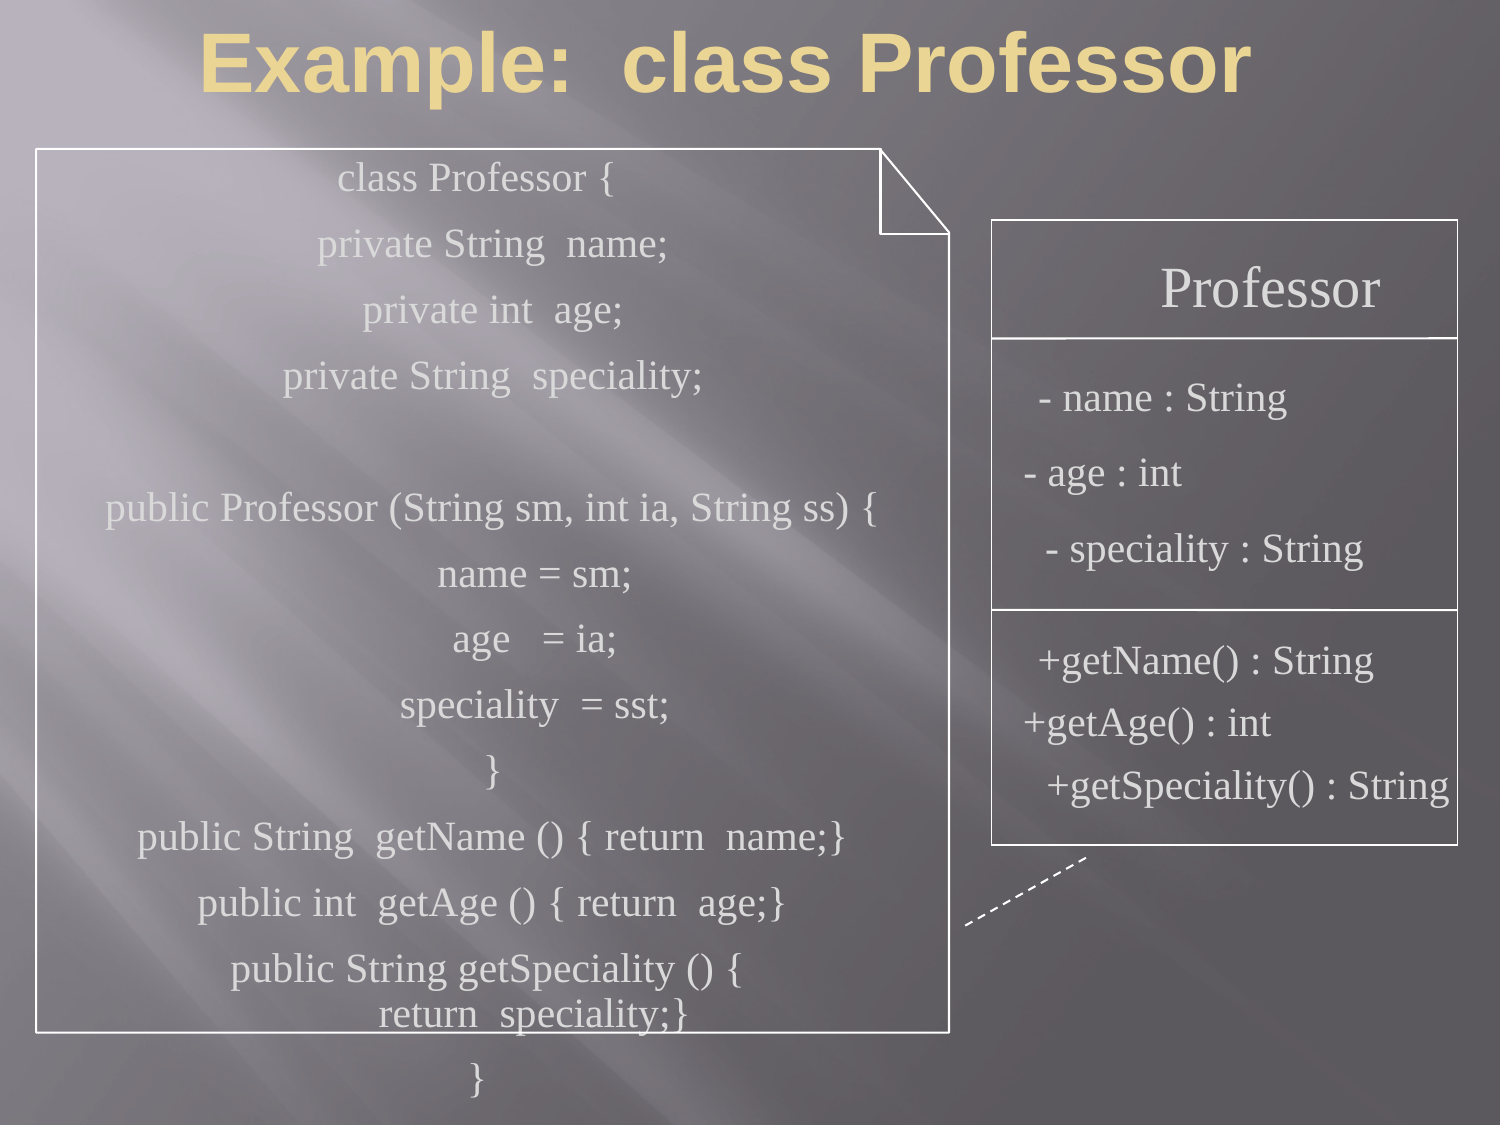

# Example:  class Professor
class Professor {
   private String  name;
   private int  age;
   private String  speciality;

   public Professor (String sm, int ia, String ss) {
           name = sm;
           age   = ia;
           speciality  = sst;
   }
   public String  getName () { return  name;}
   public int  getAge () { return  age;}
   public String getSpeciality () {
           return  speciality;}
}

Professor
- name : String
- age : int
- speciality : String
+getName() : String
+getAge() : int
+getSpeciality() : String